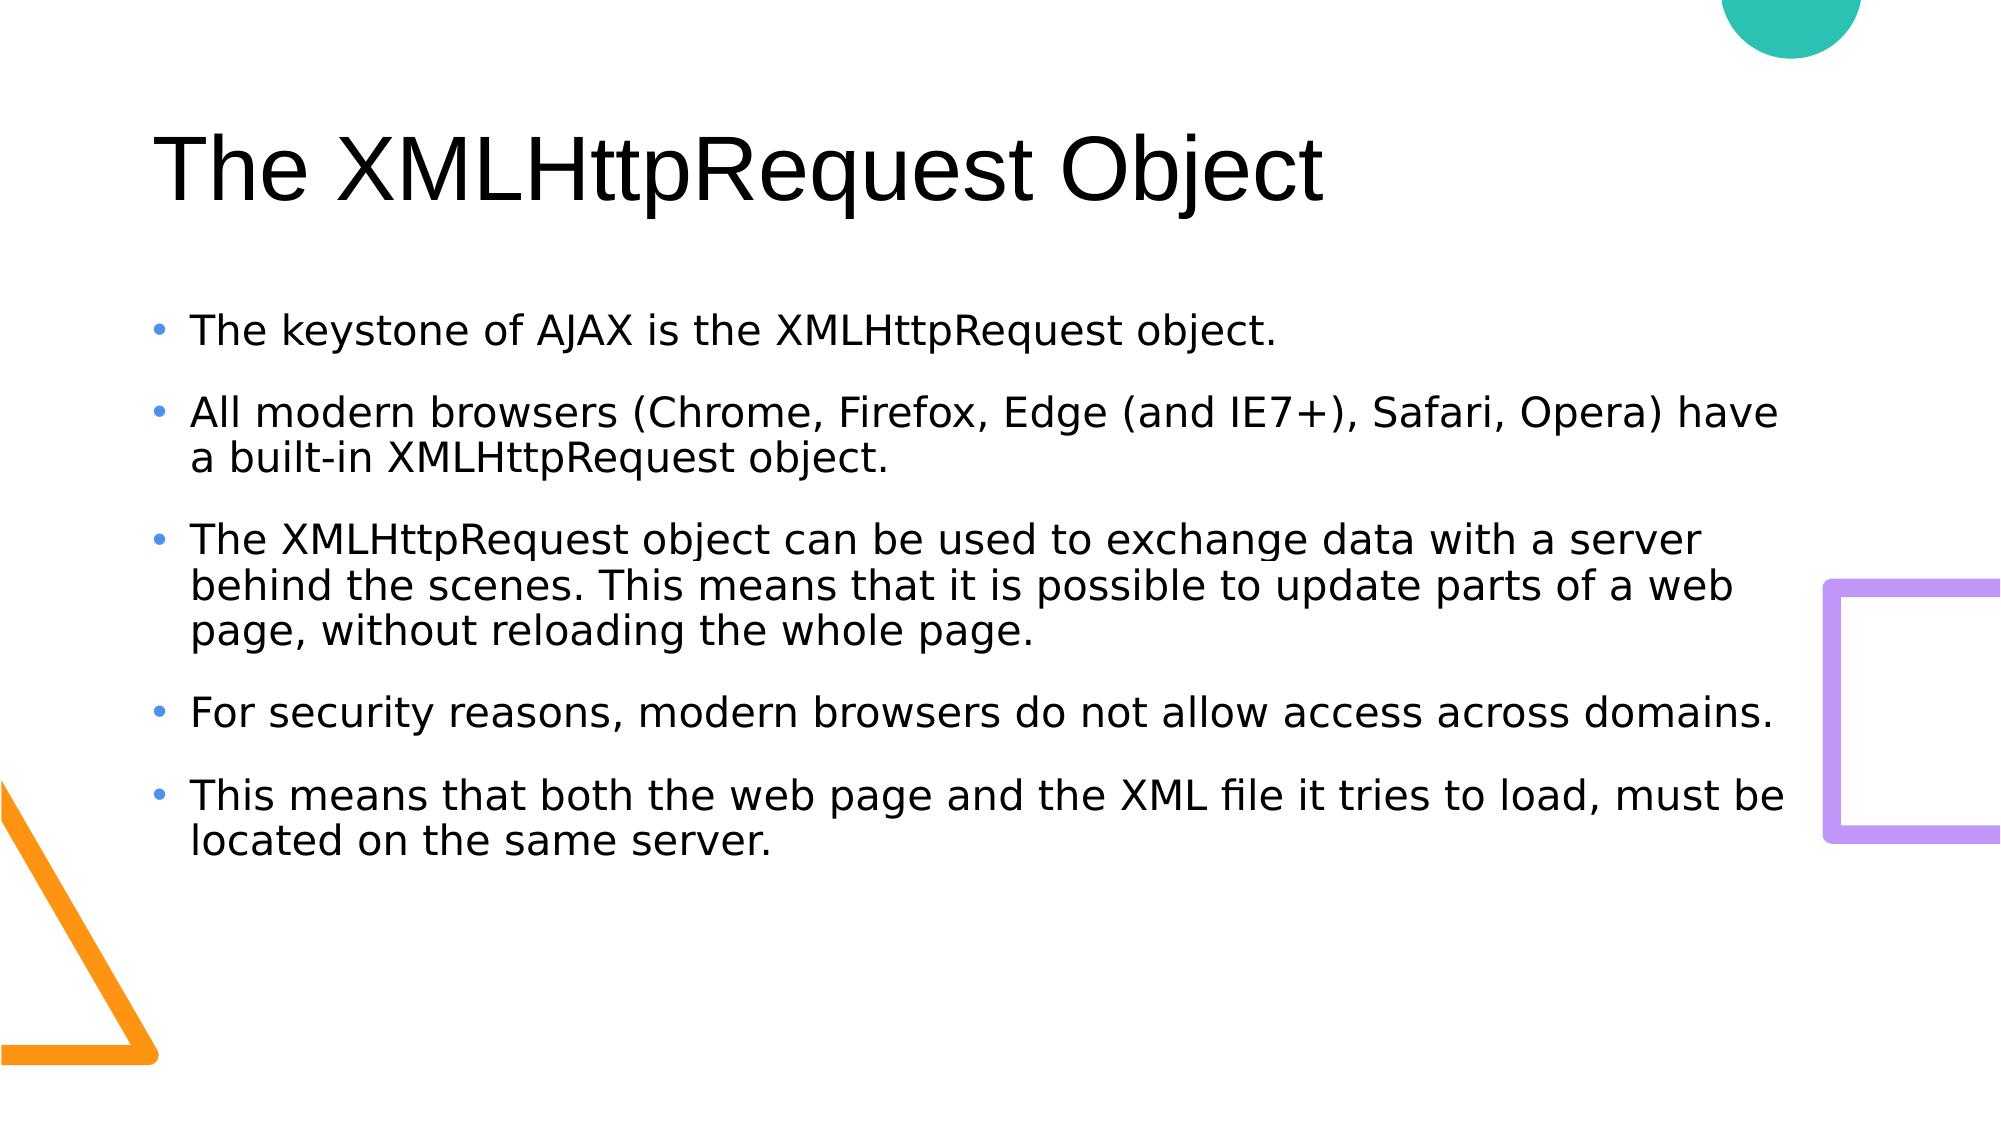

# The XMLHttpRequest Object
The keystone of AJAX is the XMLHttpRequest object.
All modern browsers (Chrome, Firefox, Edge (and IE7+), Safari, Opera) have a built-in XMLHttpRequest object.
The XMLHttpRequest object can be used to exchange data with a server behind the scenes. This means that it is possible to update parts of a web page, without reloading the whole page.
For security reasons, modern browsers do not allow access across domains.
This means that both the web page and the XML file it tries to load, must be located on the same server.